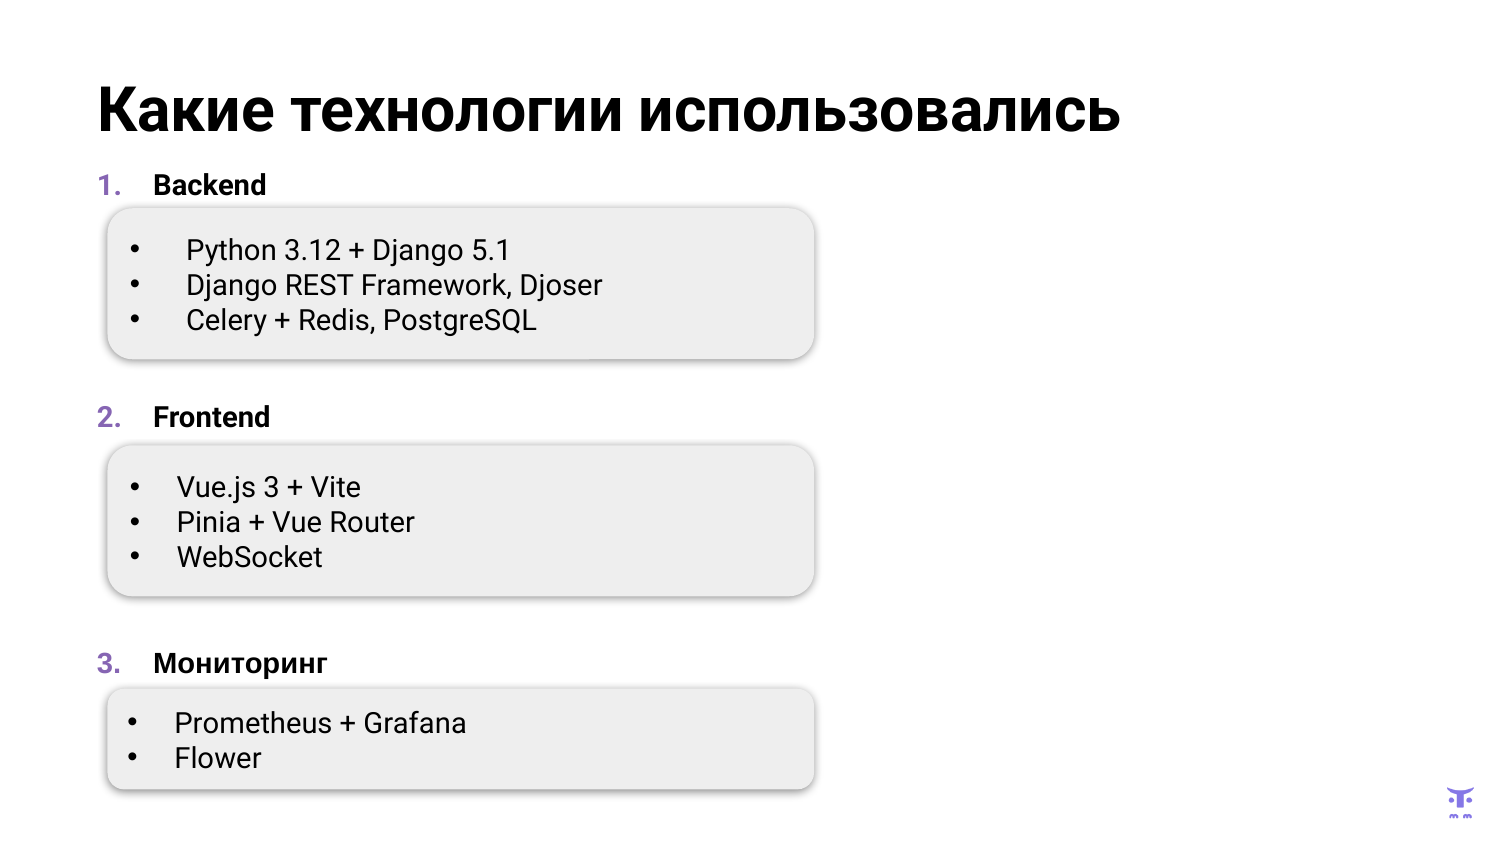

# Какие технологии использовались

Backend
Python 3.12 + Django 5.1
Django REST Framework, Djoser
Celery + Redis, PostgreSQL
Frontend
Vue.js 3 + Vite
Pinia + Vue Router
WebSocket
Мониторинг
Prometheus + Grafana
Flower